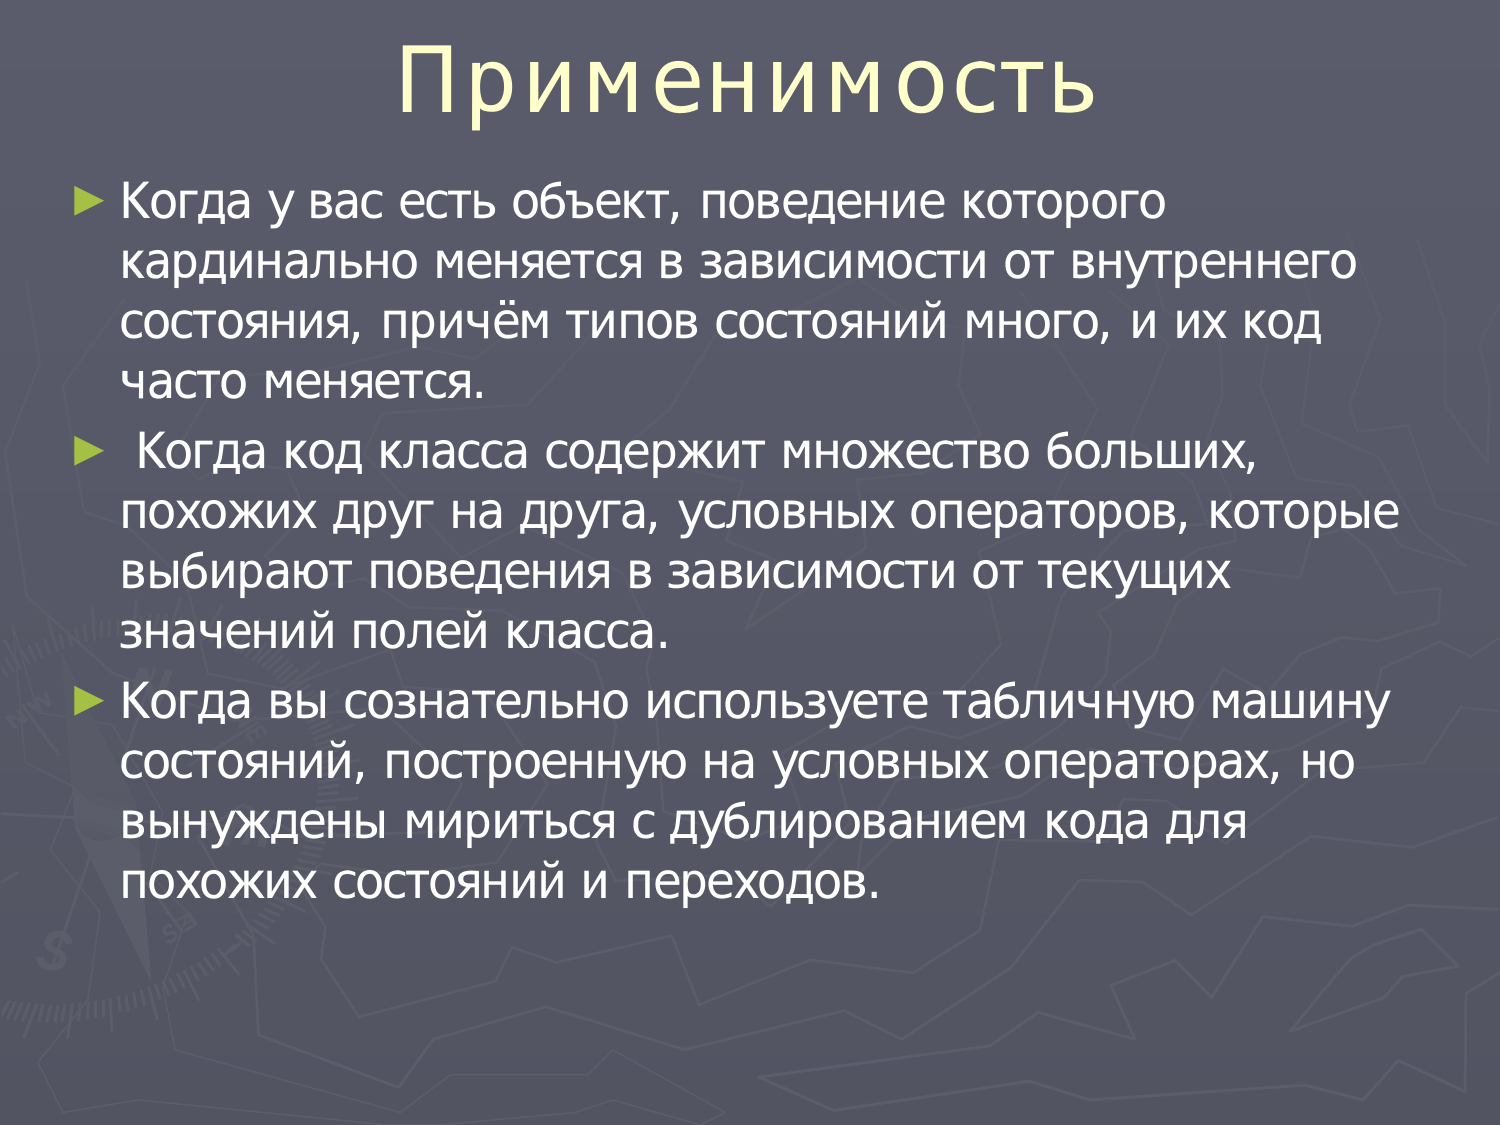

# Применимость
Когда у вас есть объект, поведение которого кардинально меняется в зависимости от внутреннего состояния, причём типов состояний много, и их код часто меняется.
 Когда код класса содержит множество больших, похожих друг на друга, условных операторов, которые выбирают поведения в зависимости от текущих значений полей класса.
Когда вы сознательно используете табличную машину состояний, построенную на условных операторах, но вынуждены мириться с дублированием кода для похожих состояний и переходов.